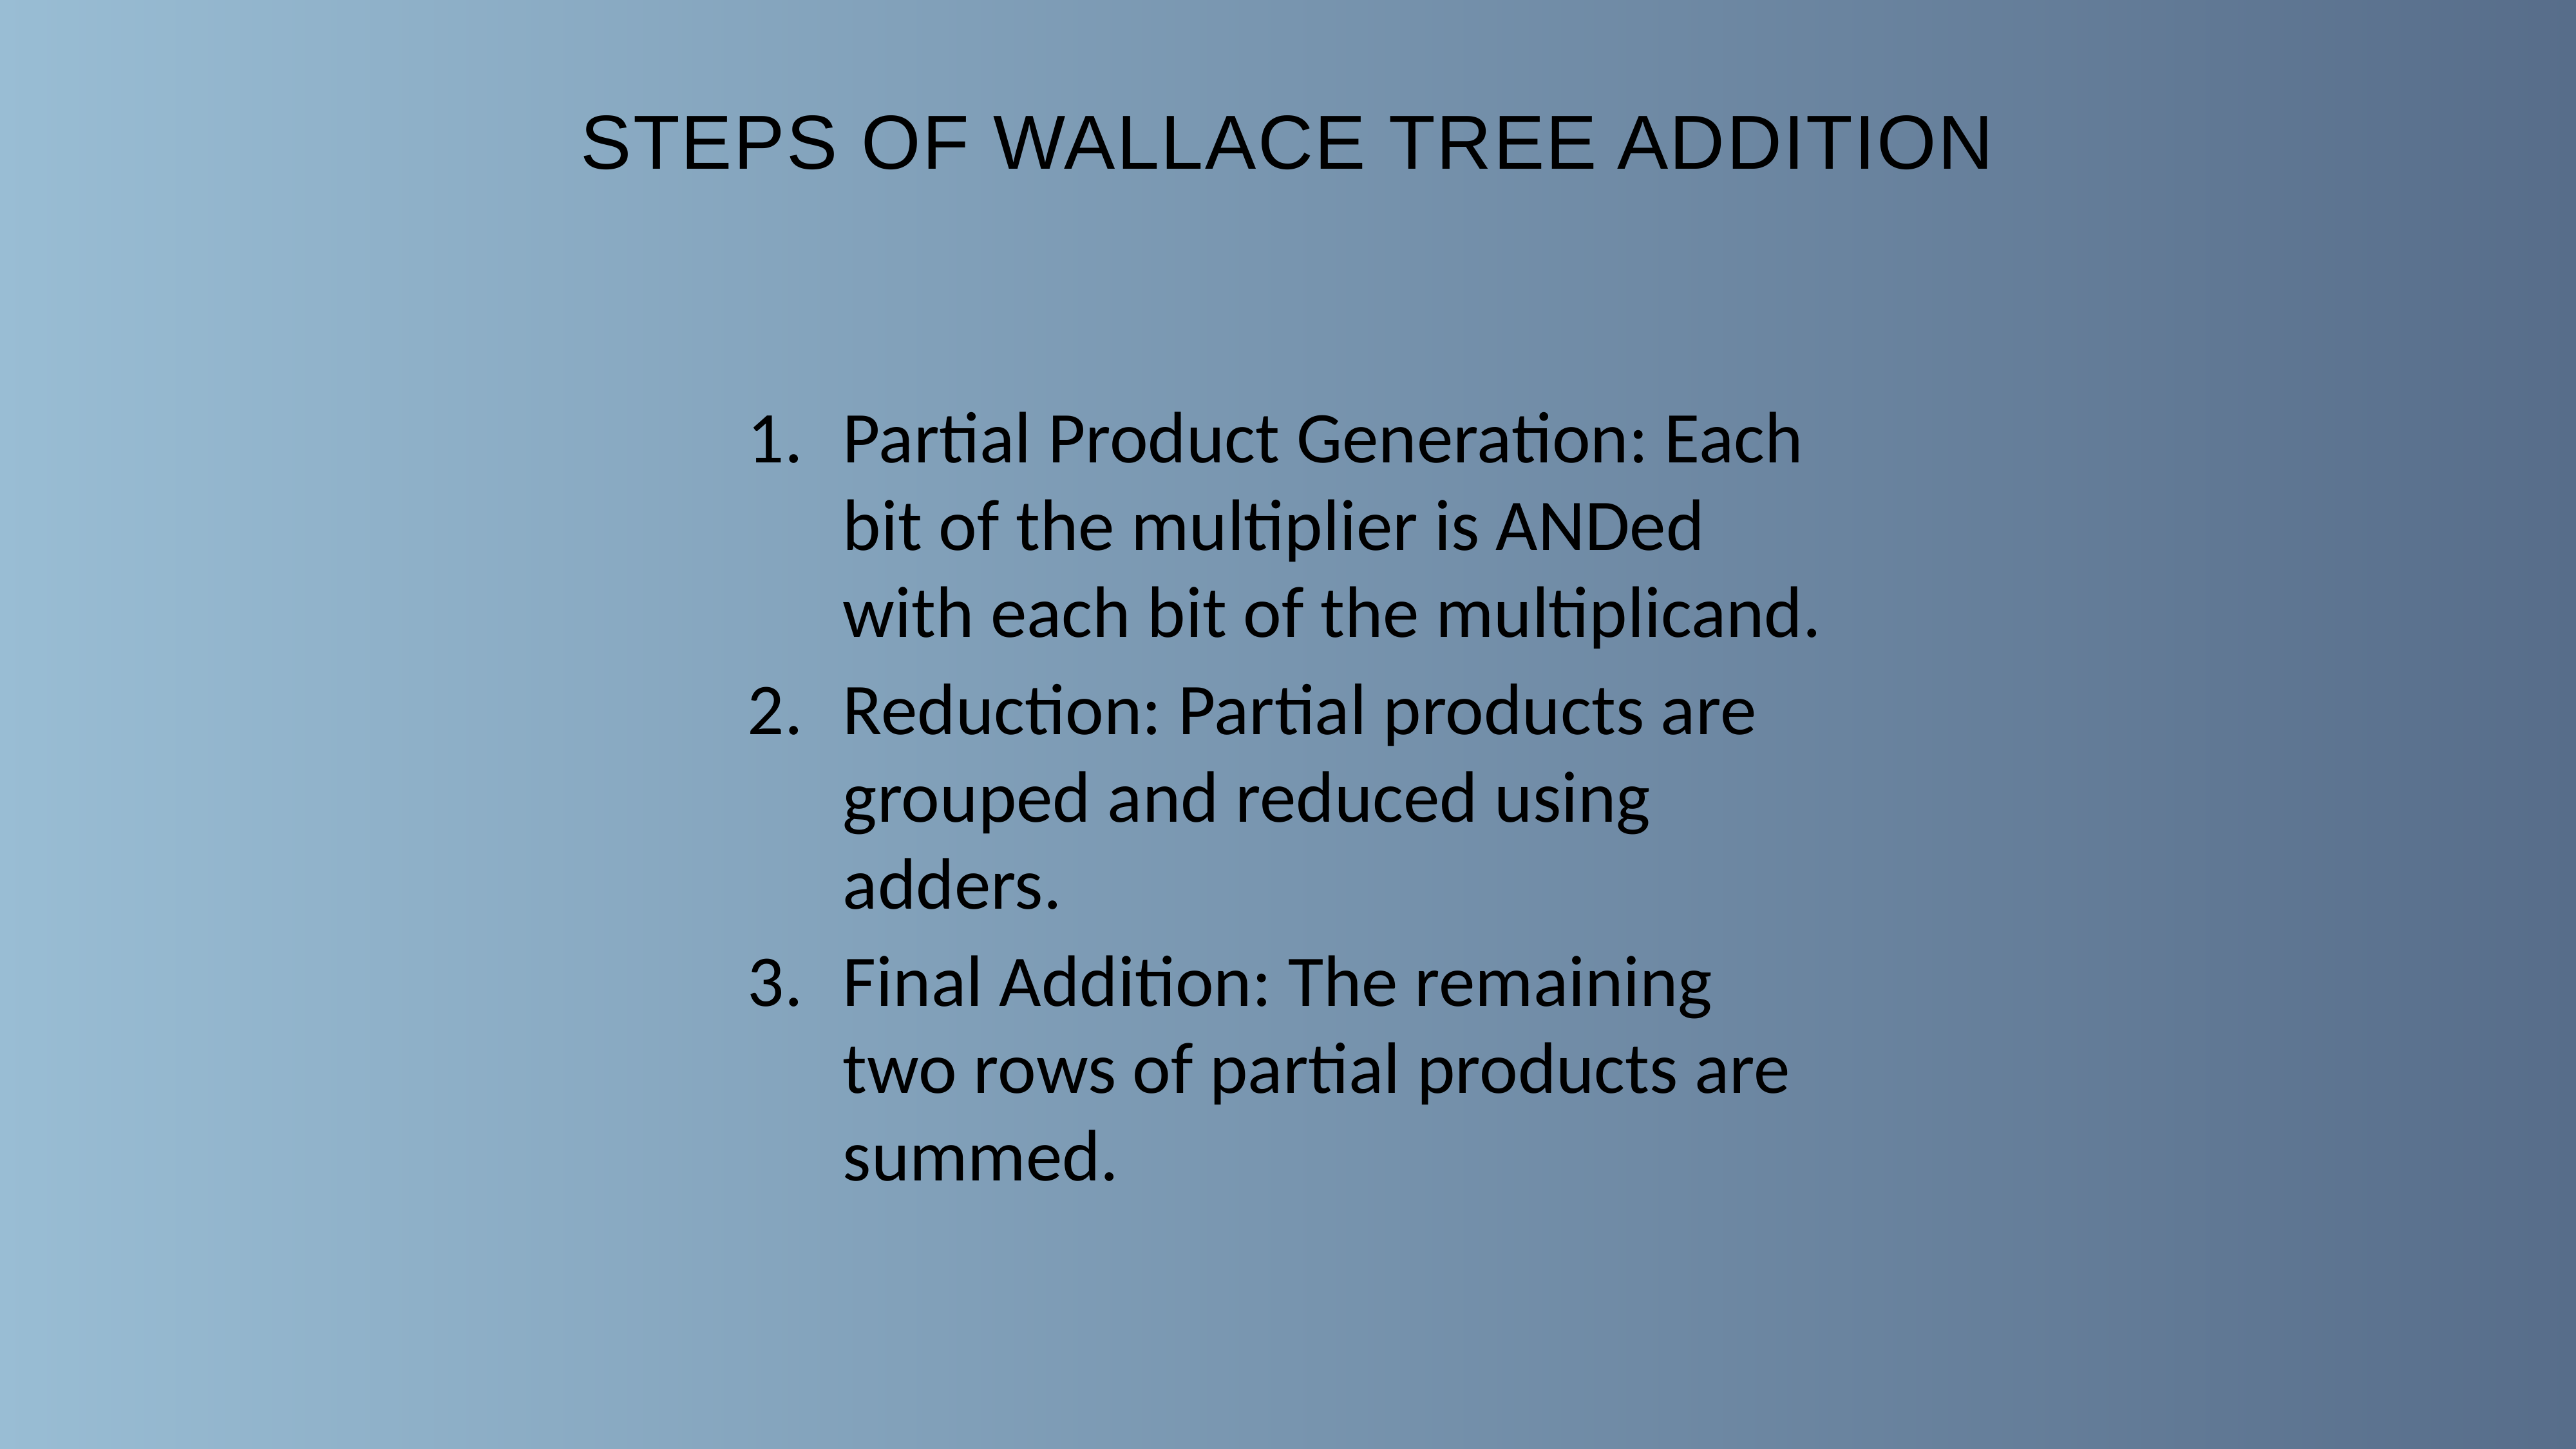

# Steps of WALLACE TREE ADDITION
Partial Product Generation: Each bit of the multiplier is ANDed with each bit of the multiplicand.
Reduction: Partial products are grouped and reduced using adders.
Final Addition: The remaining two rows of partial products are summed.